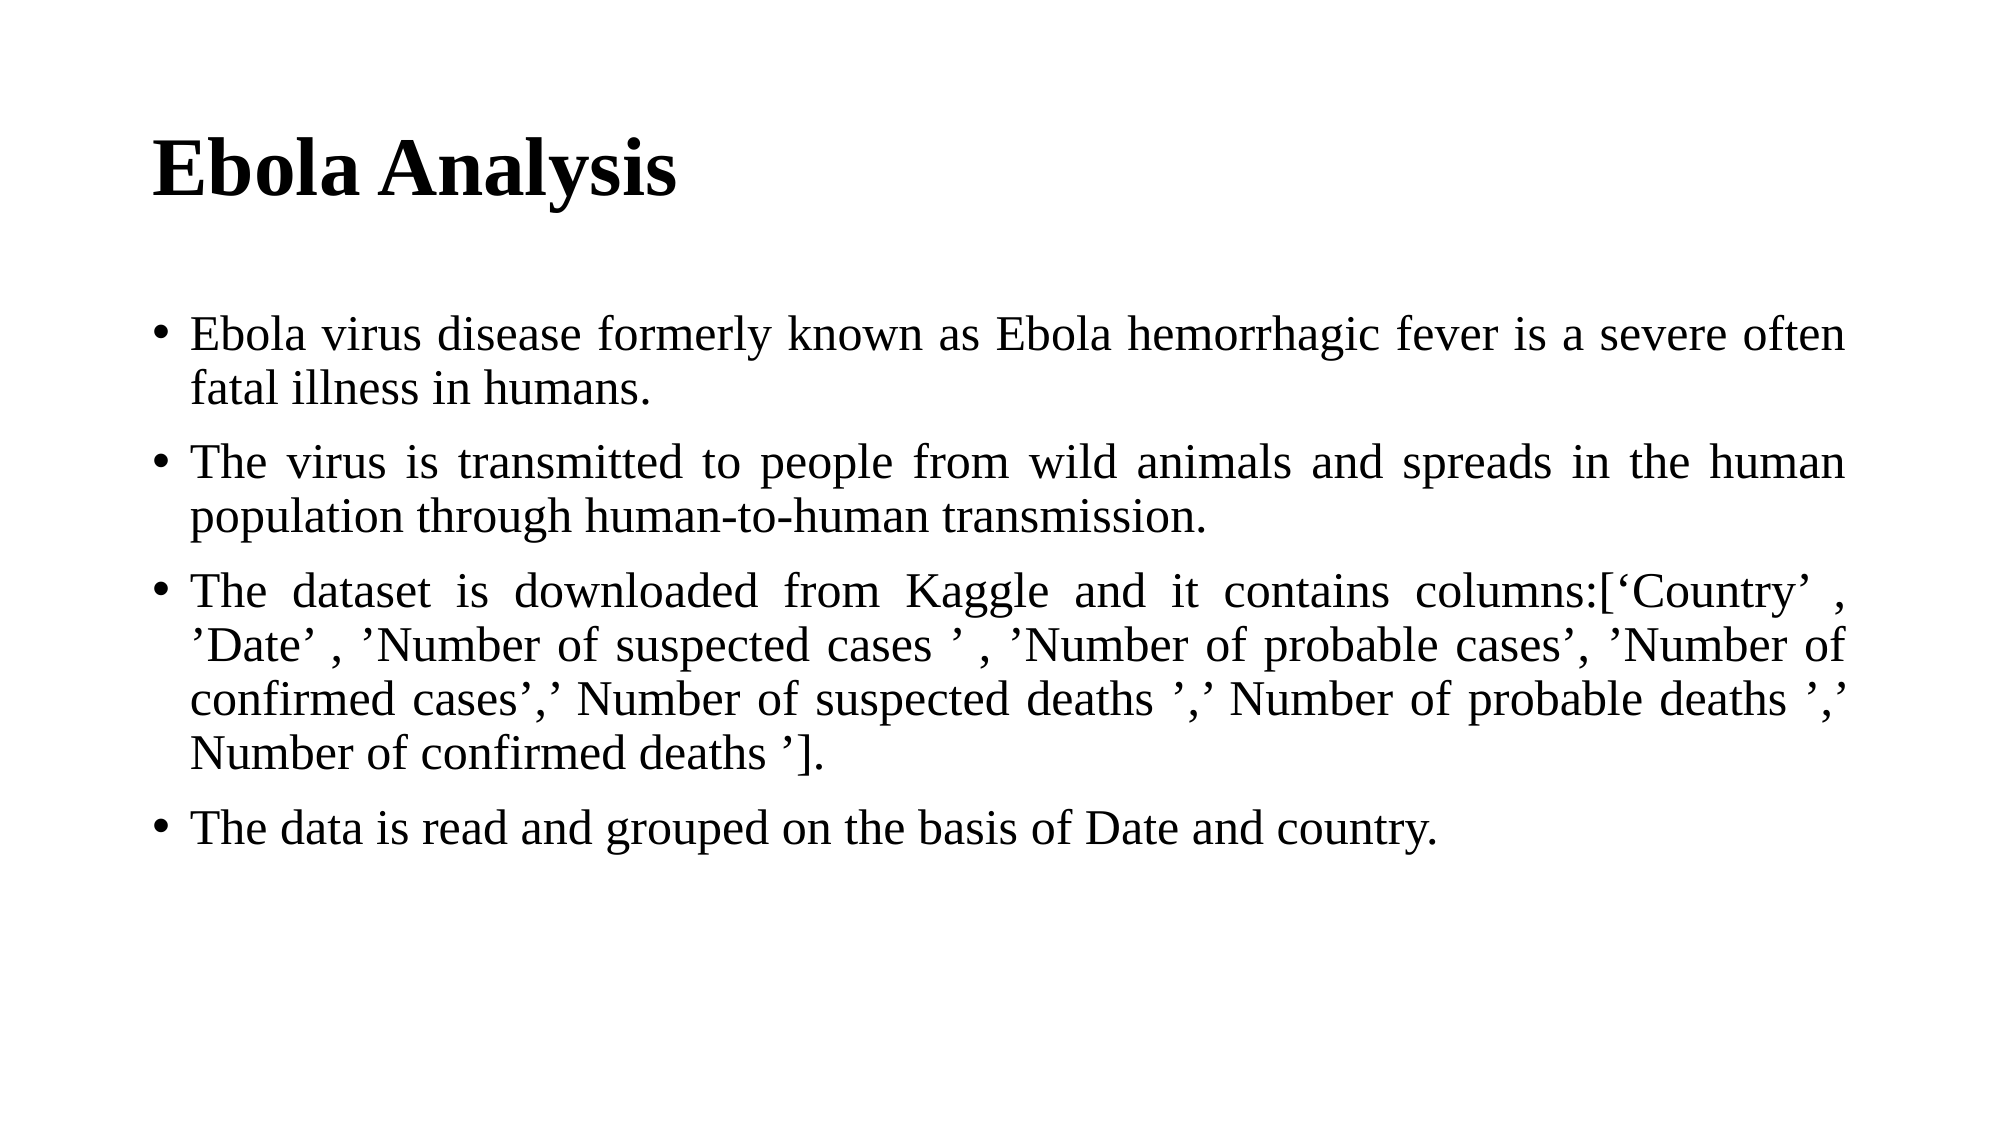

# Ebola Analysis
Ebola virus disease formerly known as Ebola hemorrhagic fever is a severe often fatal illness in humans.
The virus is transmitted to people from wild animals and spreads in the human population through human-to-human transmission.
The dataset is downloaded from Kaggle and it contains columns:[‘Country’ , ’Date’ , ’Number of suspected cases ’ , ’Number of probable cases’, ’Number of confirmed cases’,’ Number of suspected deaths ’,’ Number of probable deaths ’,’ Number of confirmed deaths ’].
The data is read and grouped on the basis of Date and country.